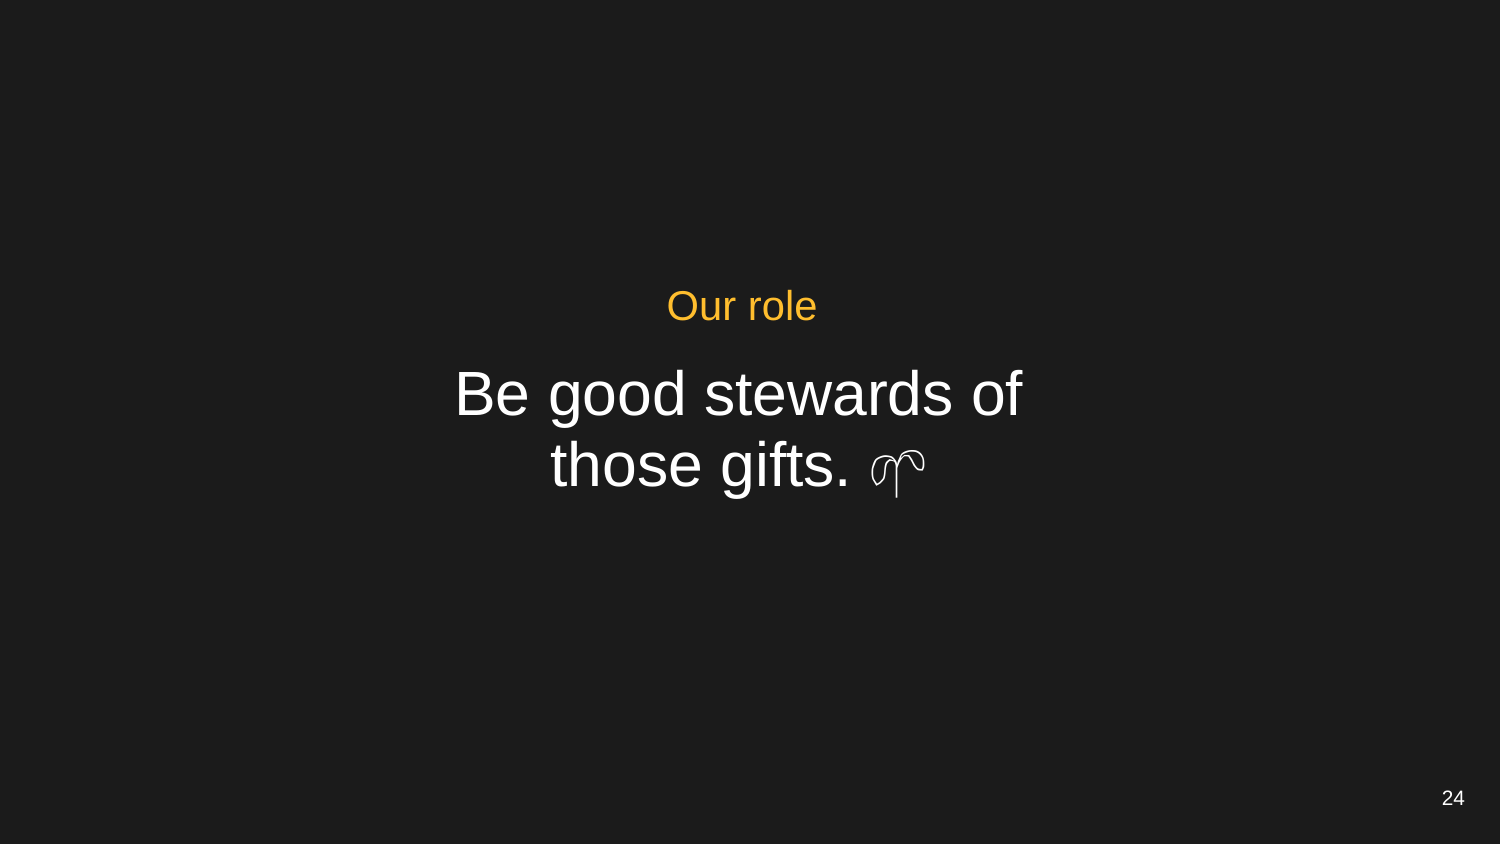

# Our role
Be good stewards of those gifts. 🌱
24